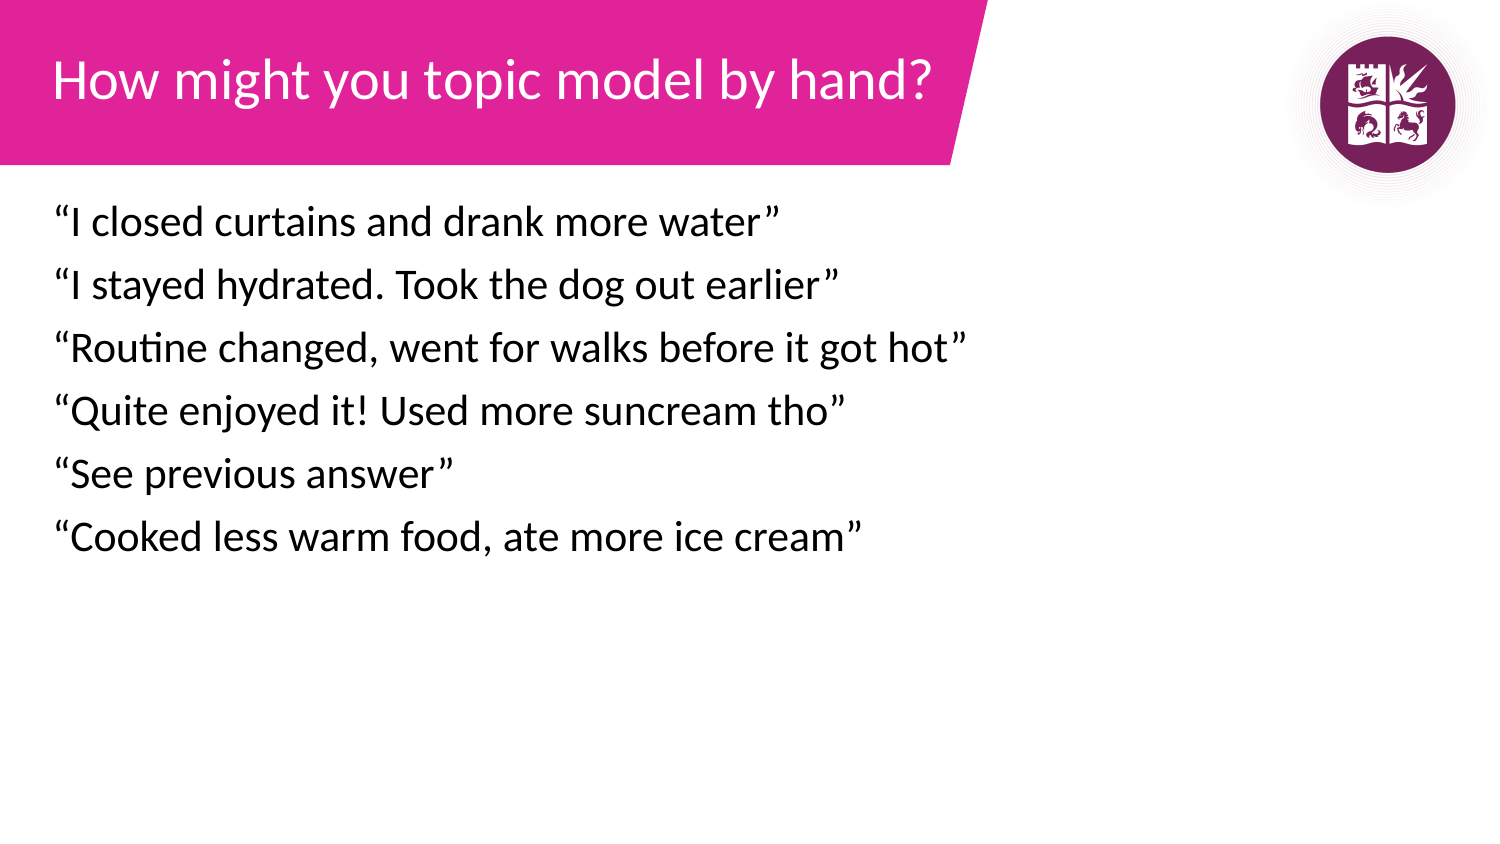

# How might you topic model by hand?
“I closed curtains and drank more water”
“I stayed hydrated. Took the dog out earlier”
“Routine changed, went for walks before it got hot”
“Quite enjoyed it! Used more suncream tho”
“See previous answer”
“Cooked less warm food, ate more ice cream”